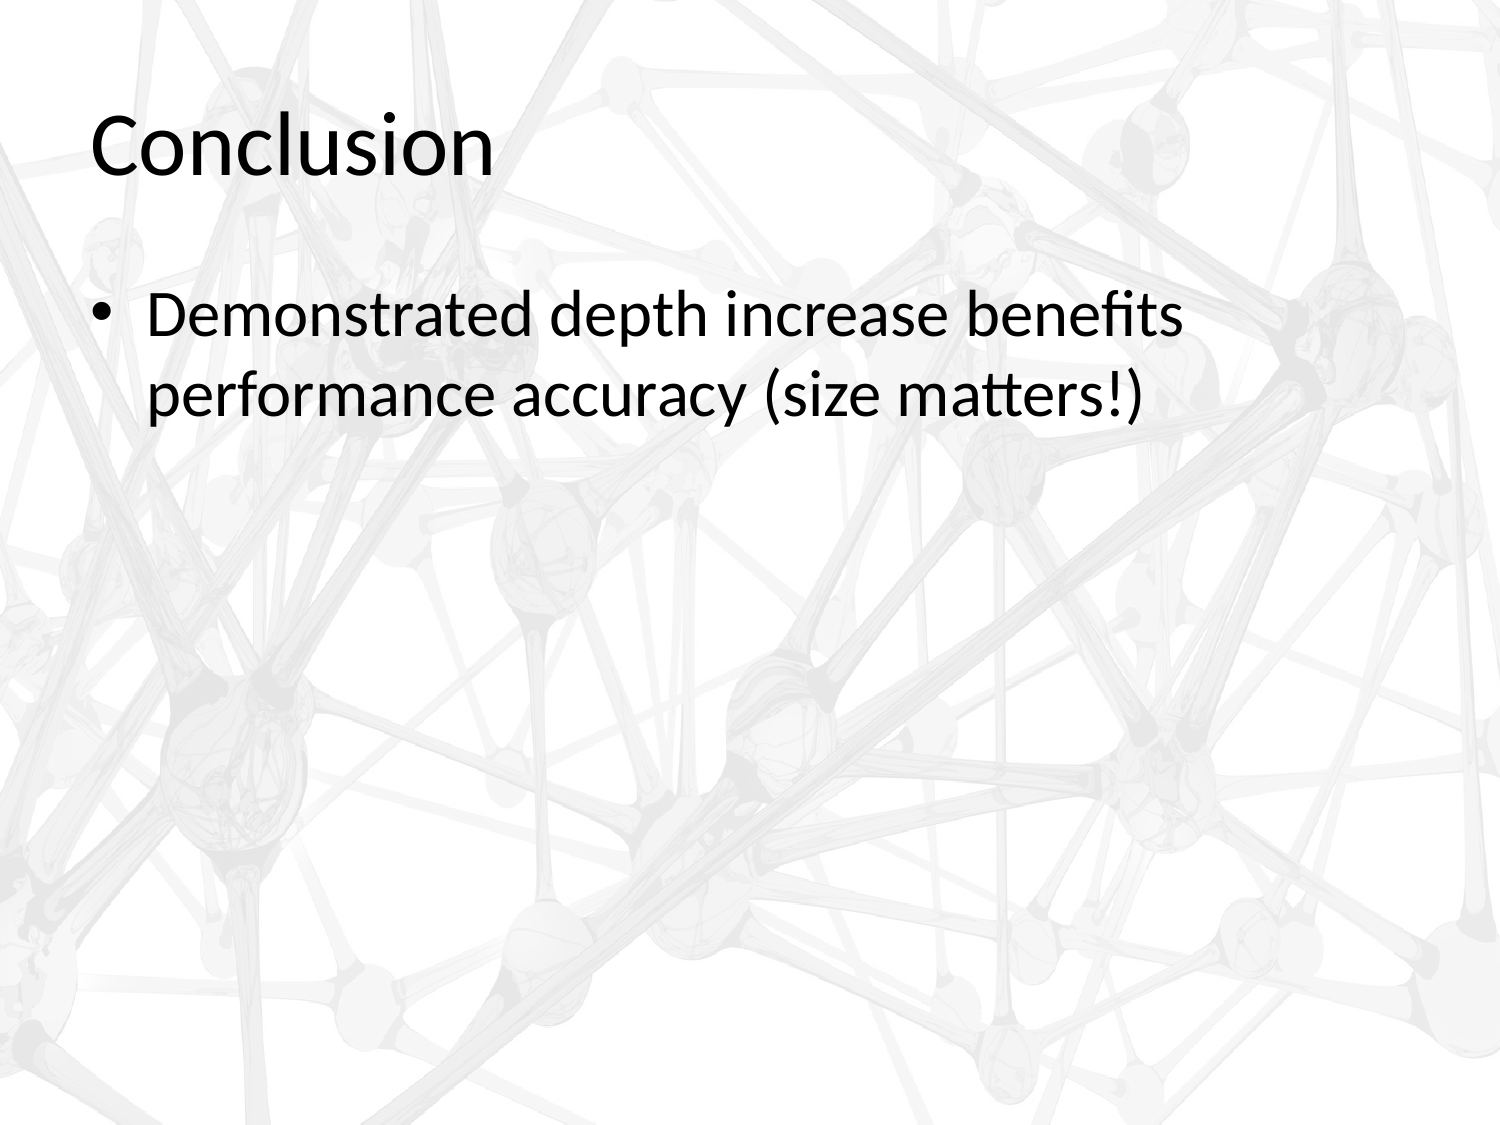

# Conclusion
Demonstrated depth increase benefits performance accuracy (size matters!)